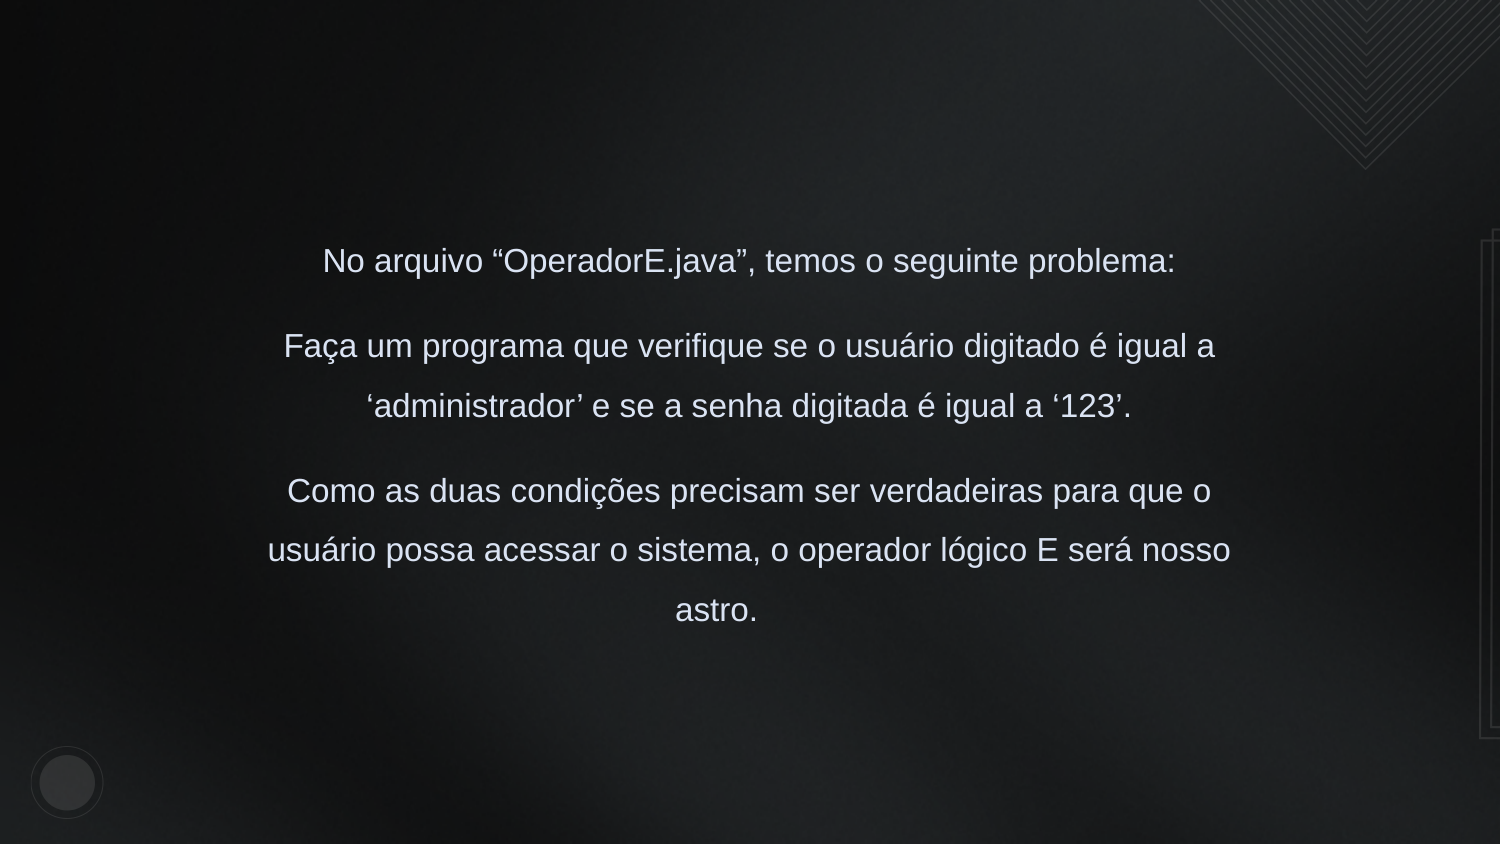

No arquivo “OperadorE.java”, temos o seguinte problema:
Faça um programa que verifique se o usuário digitado é igual a ‘administrador’ e se a senha digitada é igual a ‘123’.
Como as duas condições precisam ser verdadeiras para que o usuário possa acessar o sistema, o operador lógico E será nosso astro.